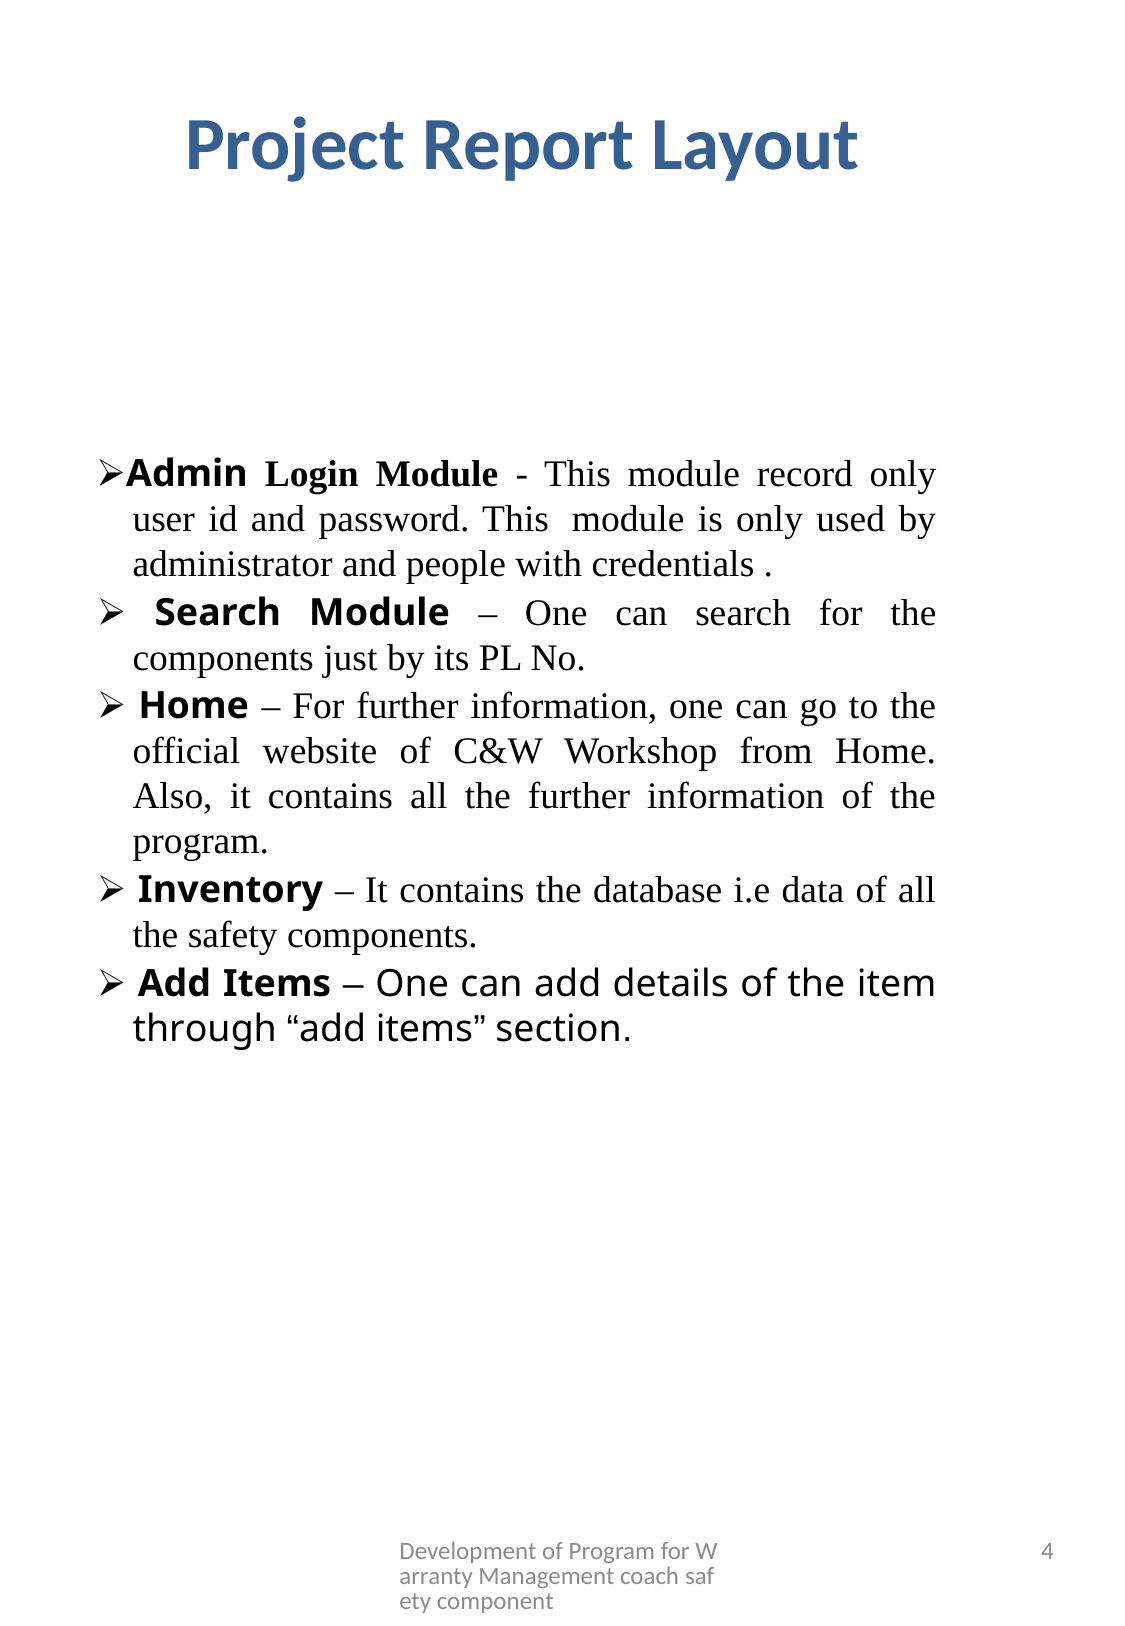

Project Report Layout
⮚Admin Login Module - This module record only user id and password. This  module is only used by administrator and people with credentials .
⮚ Search Module – One can search for the components just by its PL No.
⮚ Home – For further information, one can go to the official website of C&W Workshop from Home. Also, it contains all the further information of the program.
⮚ Inventory – It contains the database i.e data of all the safety components.
⮚ Add Items – One can add details of the item through “add items” section.
Development of Program for Warranty Management coach safety component
4